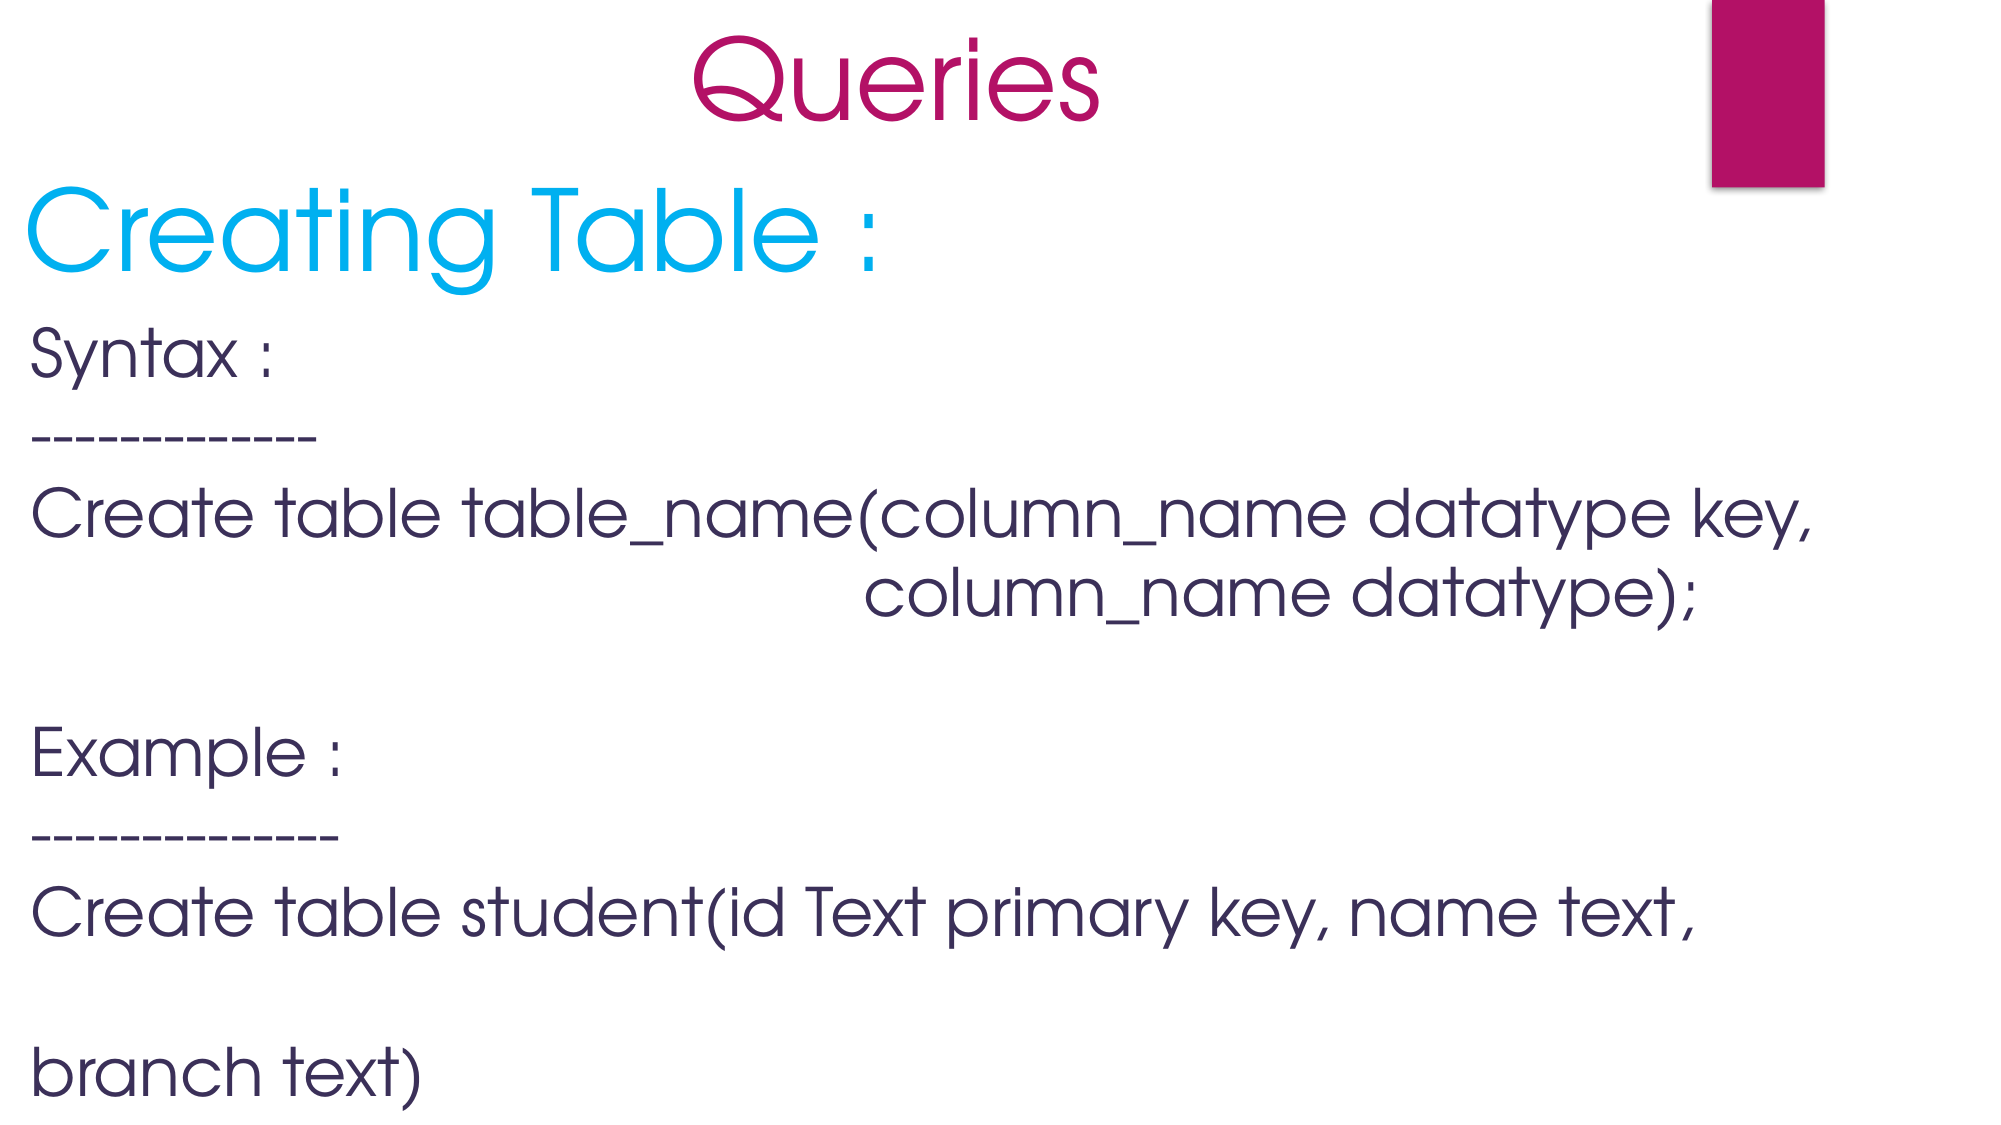

Queries
Creating Table :
Syntax :
-------------
Create table table_name(column_name datatype key,
                                             column_name datatype);

Example :
--------------
Create table student(id Text primary key, name text, 													branch text)